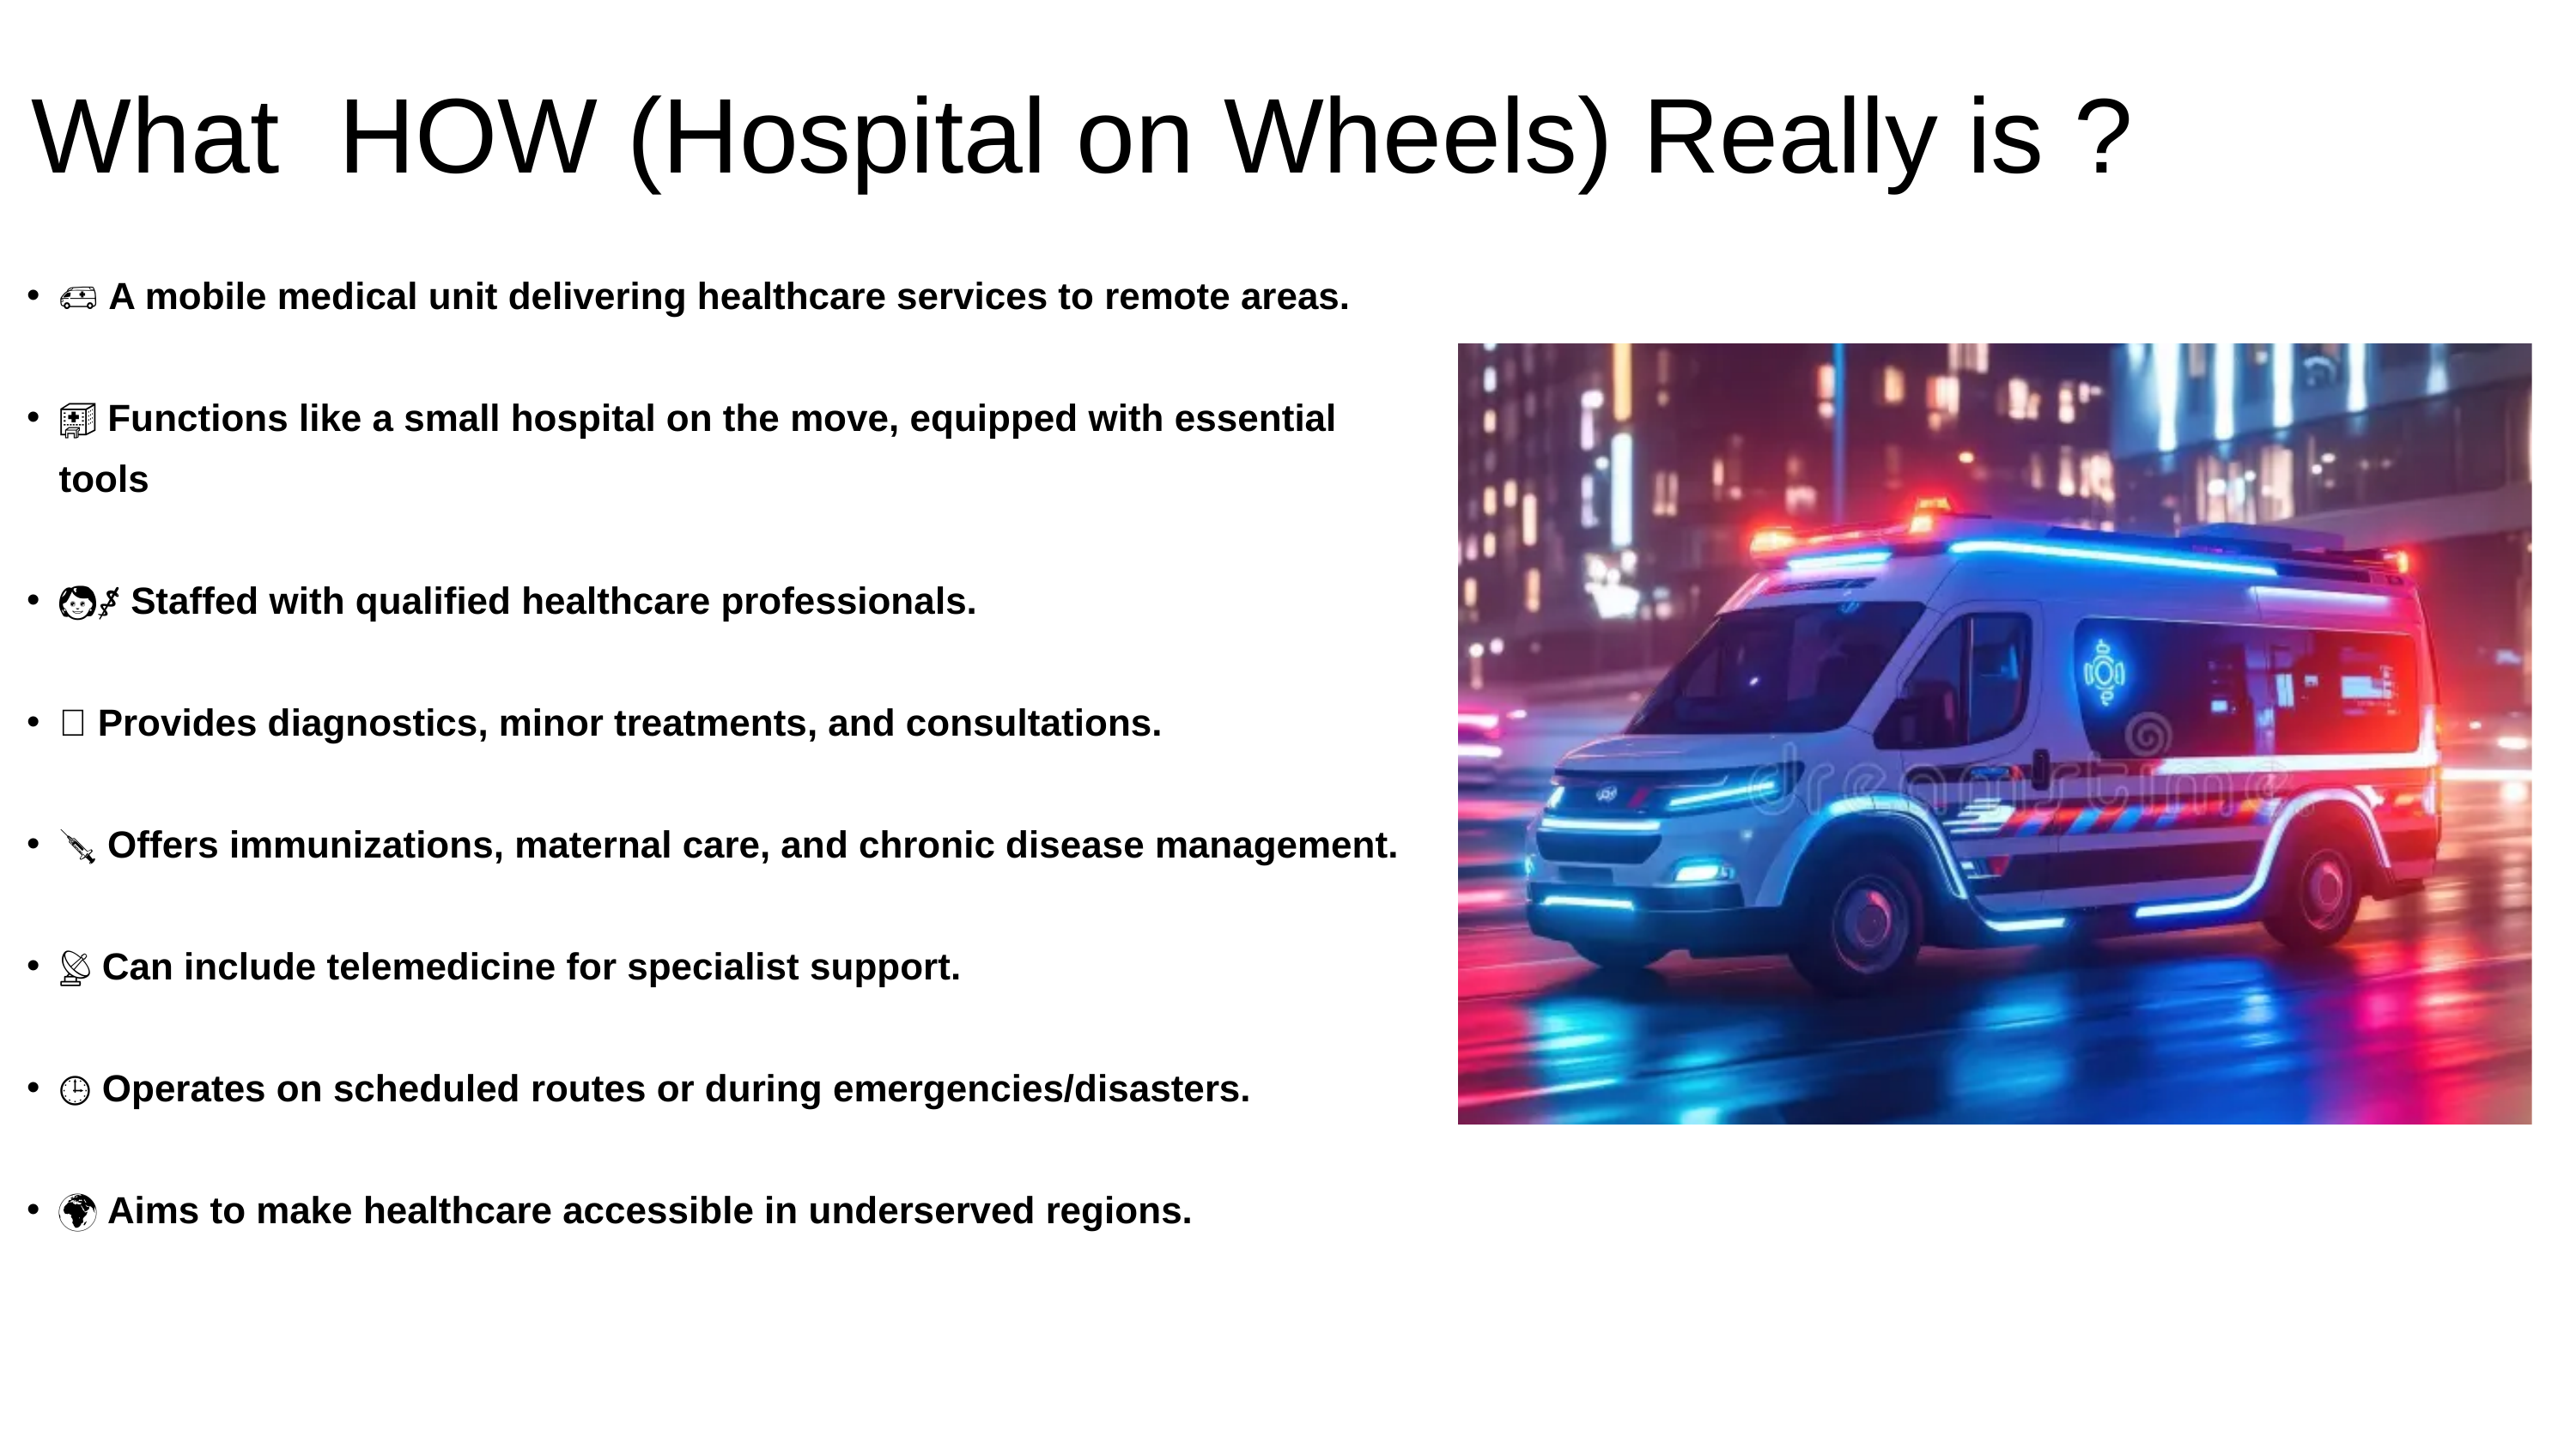

What  HOW (Hospital on Wheels) Really is ?
🚑 A mobile medical unit delivering healthcare services to remote areas.

🏥 Functions like a small hospital on the move, equipped with essential tools

👩‍⚕️ Staffed with qualified healthcare professionals.

🧪 Provides diagnostics, minor treatments, and consultations.

💉 Offers immunizations, maternal care, and chronic disease management.

📡 Can include telemedicine for specialist support.

🕒 Operates on scheduled routes or during emergencies/disasters.

🌍 Aims to make healthcare accessible in underserved regions.